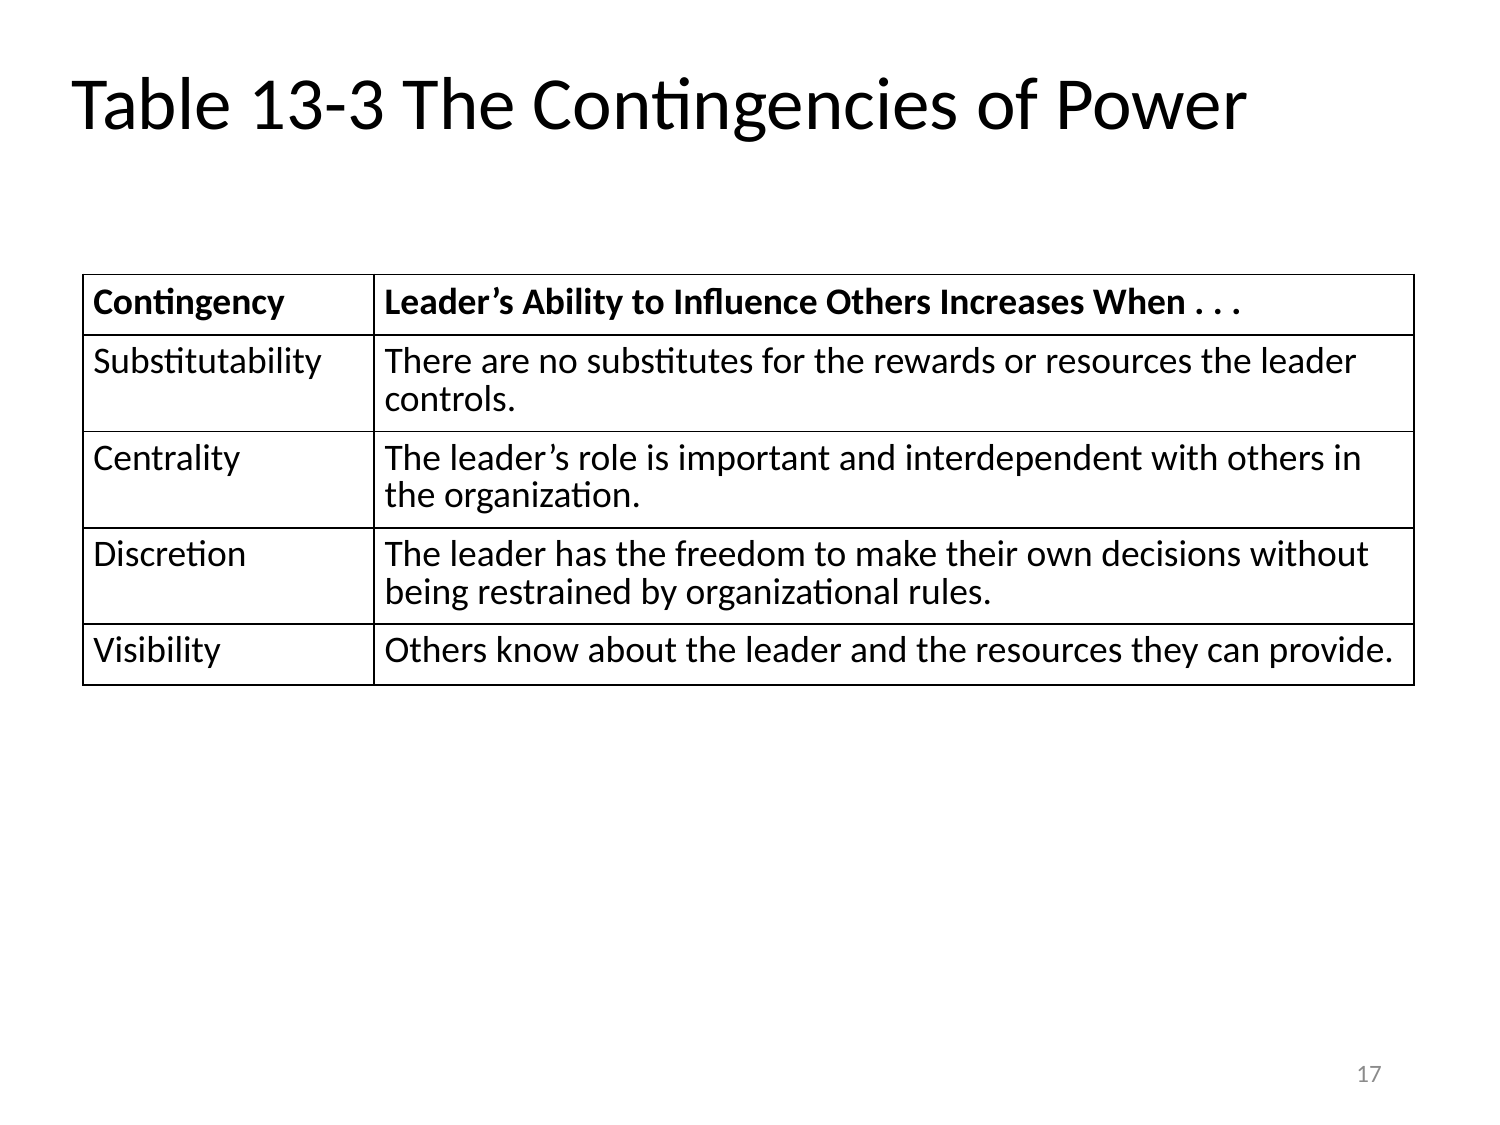

# Table 13-3 The Contingencies of Power
| Contingency | Leader’s Ability to Influence Others Increases When . . . |
| --- | --- |
| Substitutability | There are no substitutes for the rewards or resources the leader controls. |
| Centrality | The leader’s role is important and interdependent with others in the organization. |
| Discretion | The leader has the freedom to make their own decisions without being restrained by organizational rules. |
| Visibility | Others know about the leader and the resources they can provide. |
17